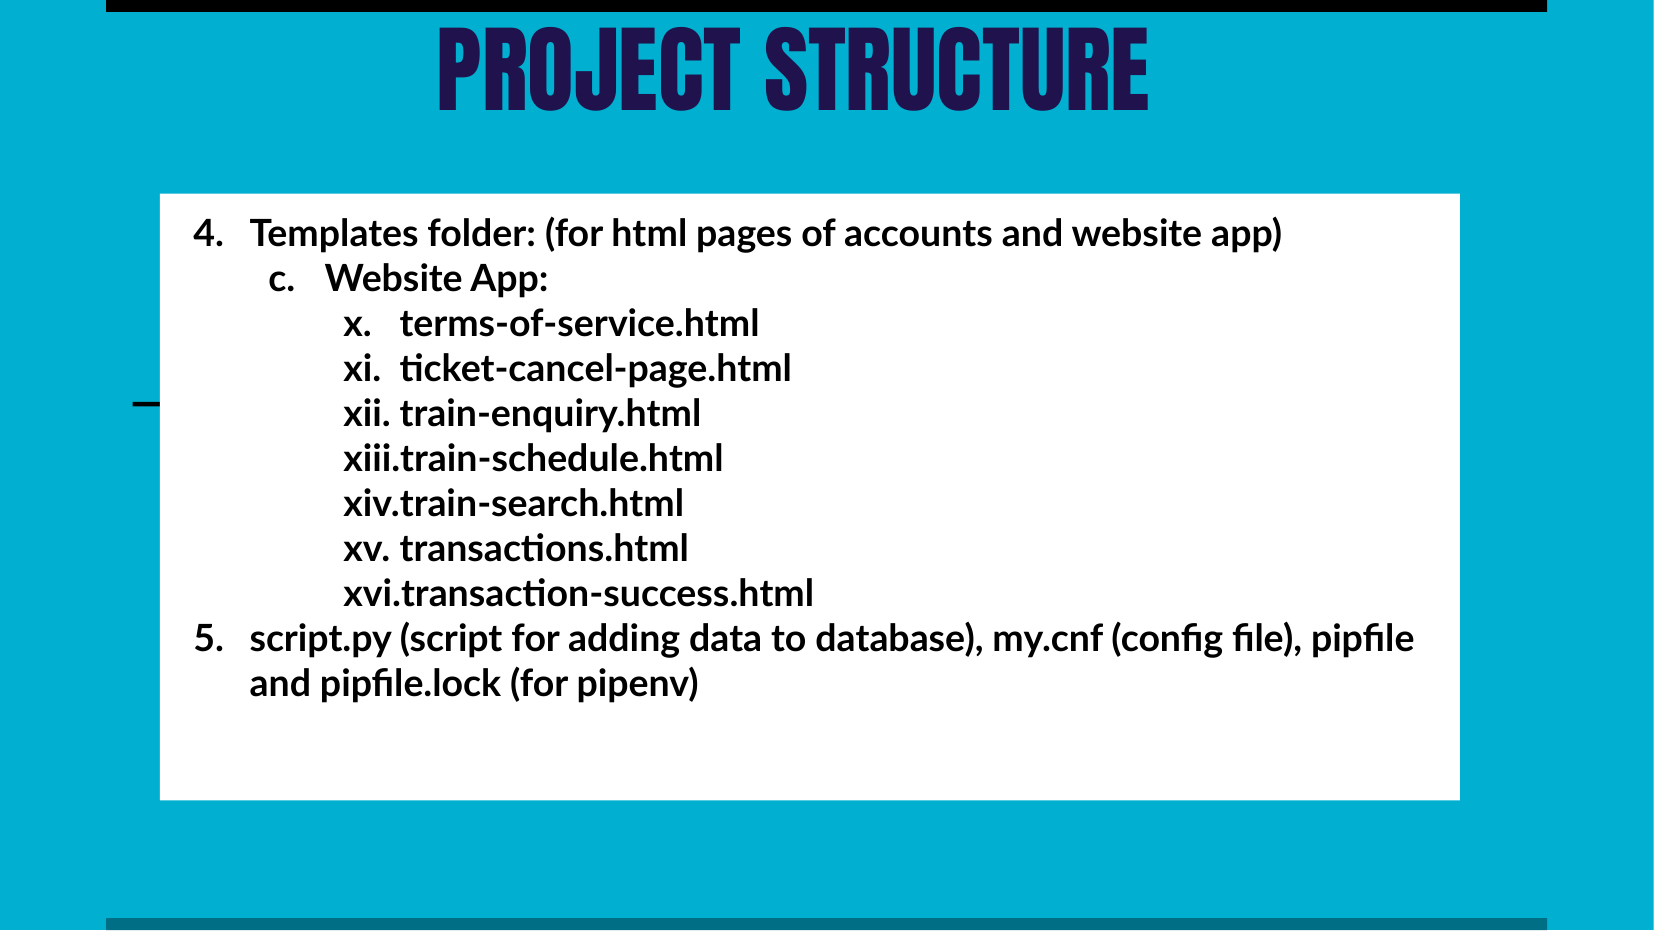

PROJECT STRUCTURE
Templates folder: (for html pages of accounts and website app)
Website App:
terms-of-service.html
ticket-cancel-page.html
train-enquiry.html
train-schedule.html
train-search.html
transactions.html
transaction-success.html
script.py (script for adding data to database), my.cnf (config file), pipfile and pipfile.lock (for pipenv)